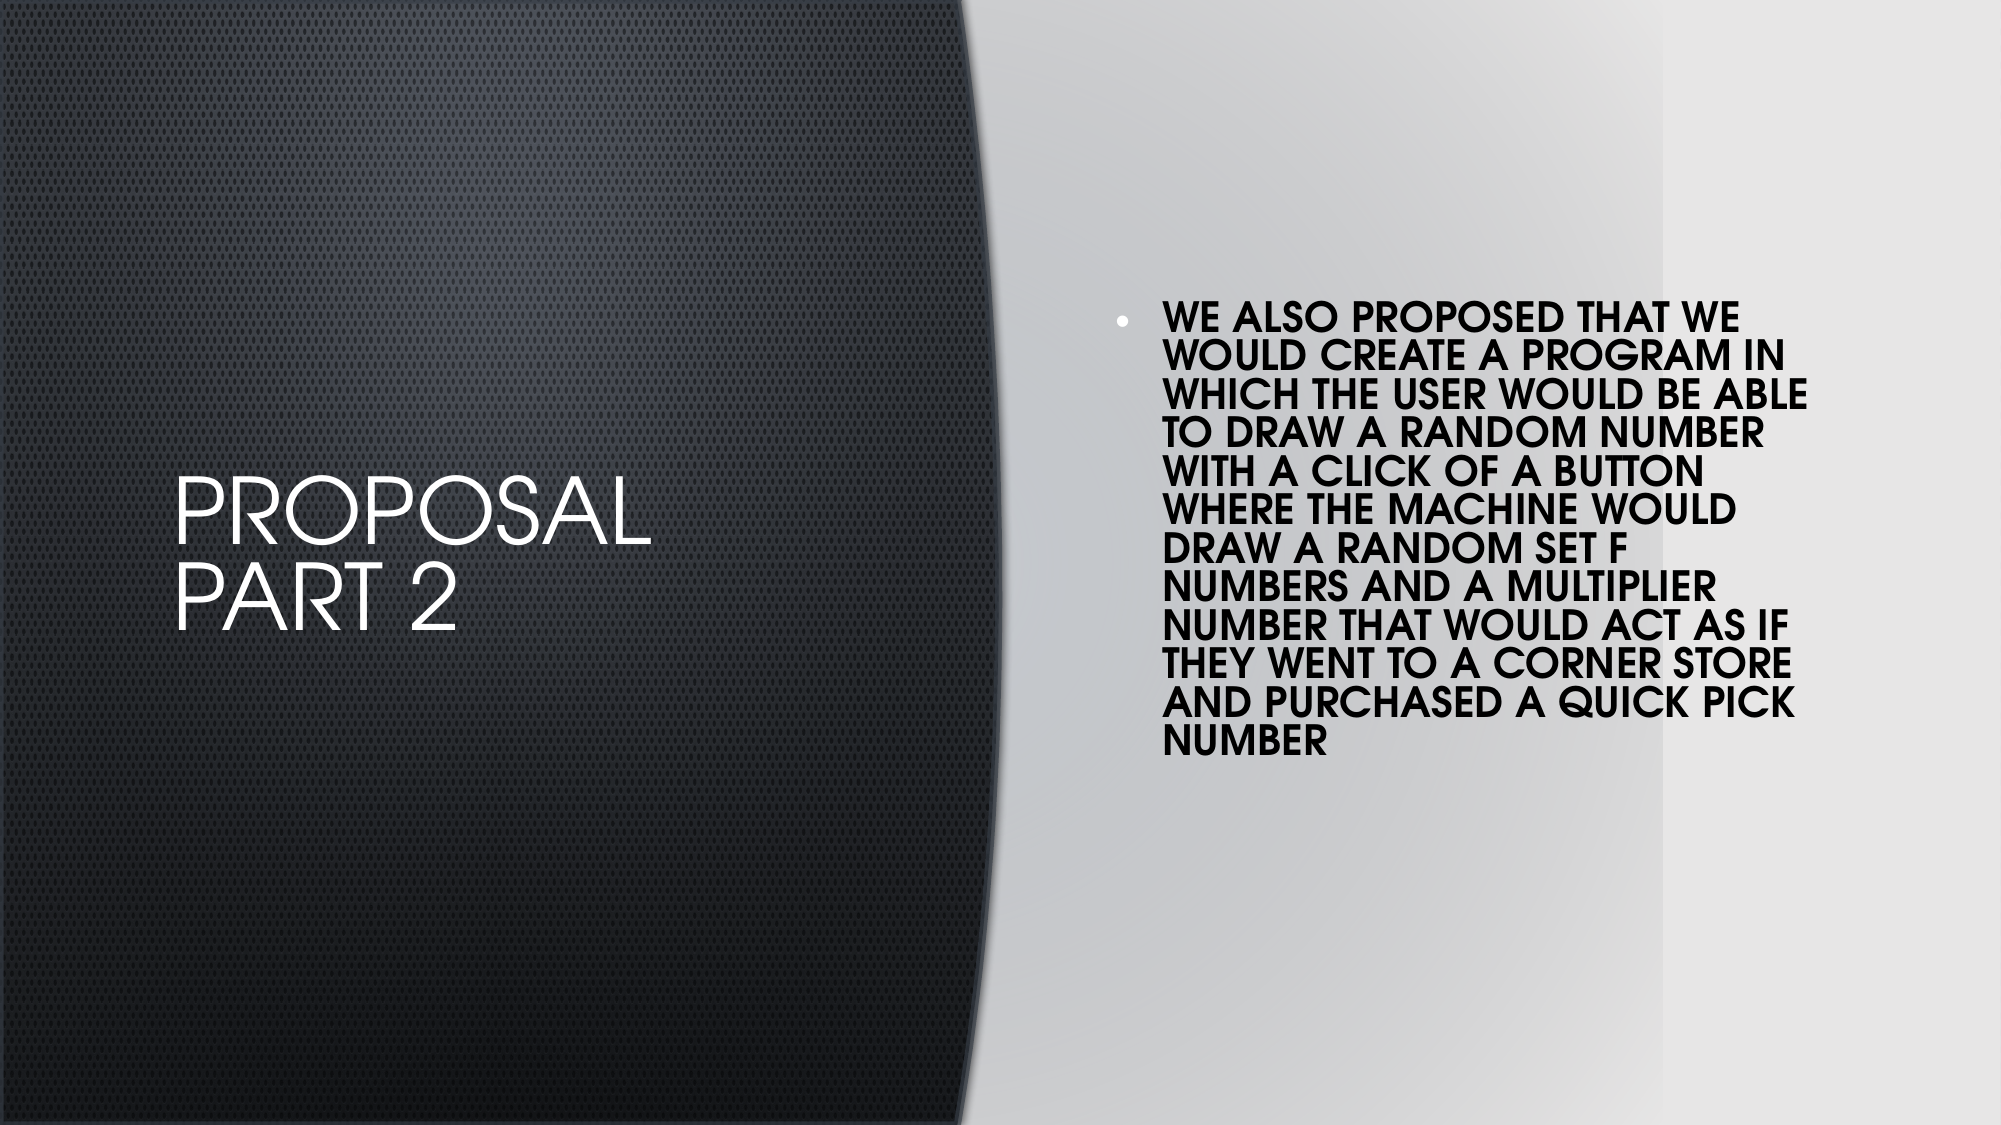

Proposal part 2
We also proposed that we would create a program in which the user would be able to draw a random number with a click of a button where the machine would draw a random set f numbers and a multiplier number that would act as if they went to a corner store and purchased a quick pick number